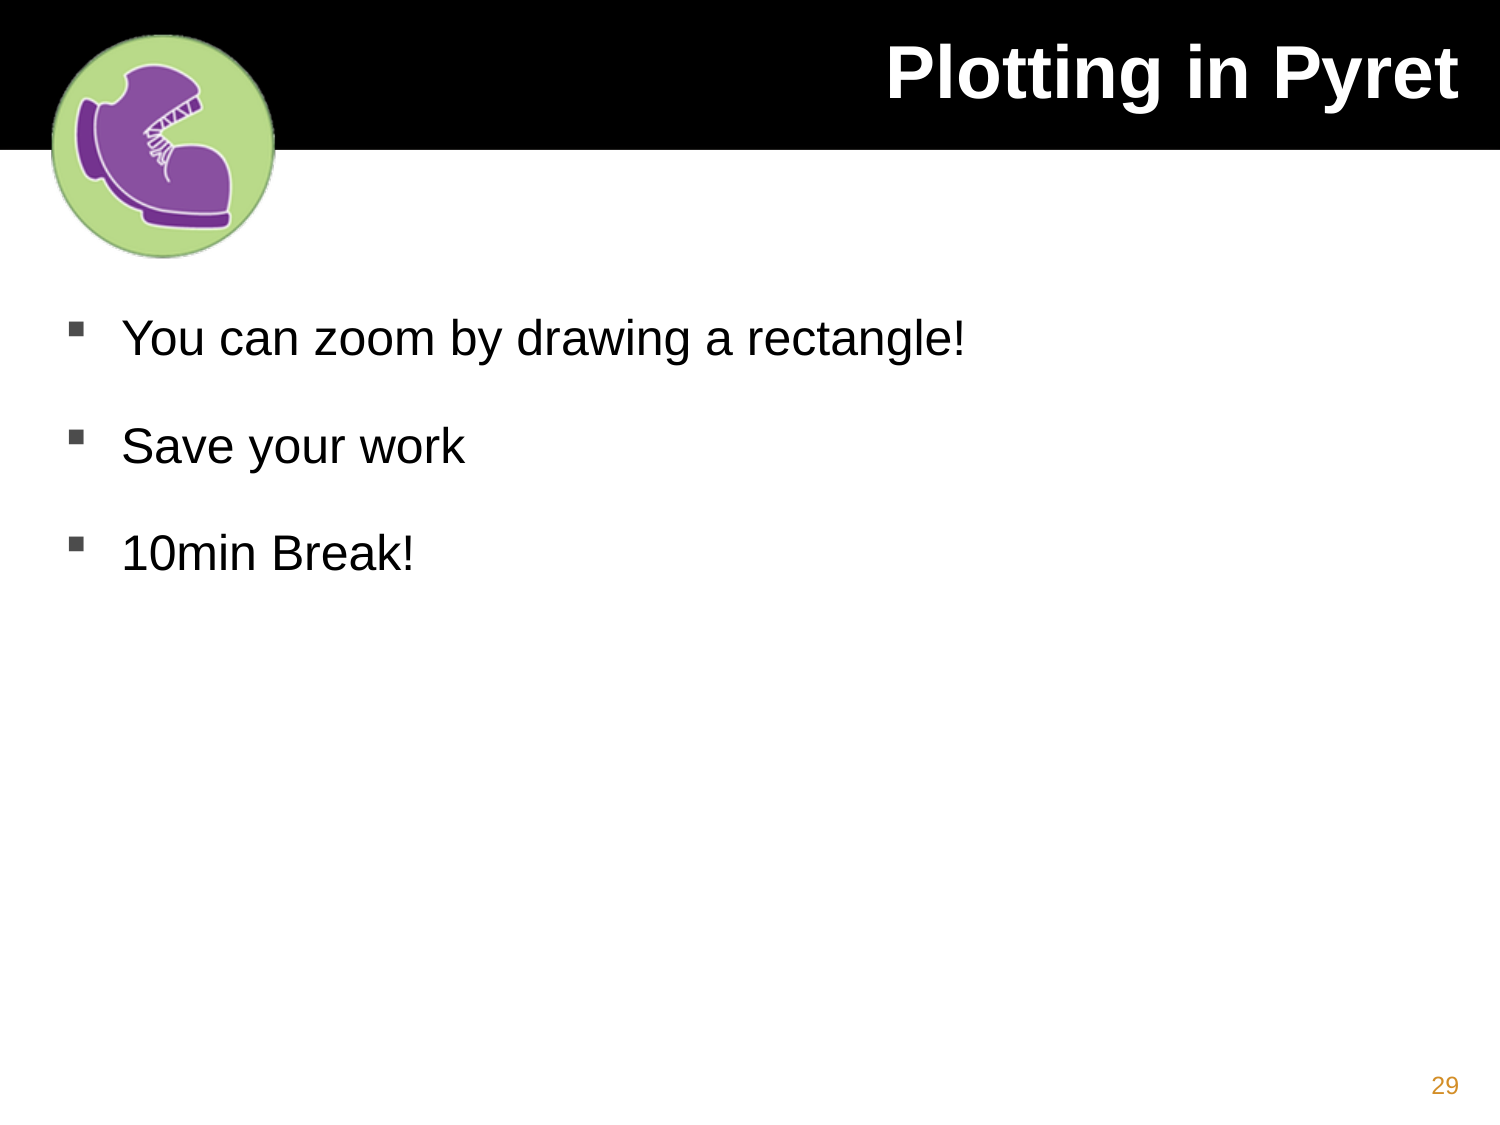

# Plotting in Pyret
You can zoom by drawing a rectangle!
Save your work
10min Break!
29